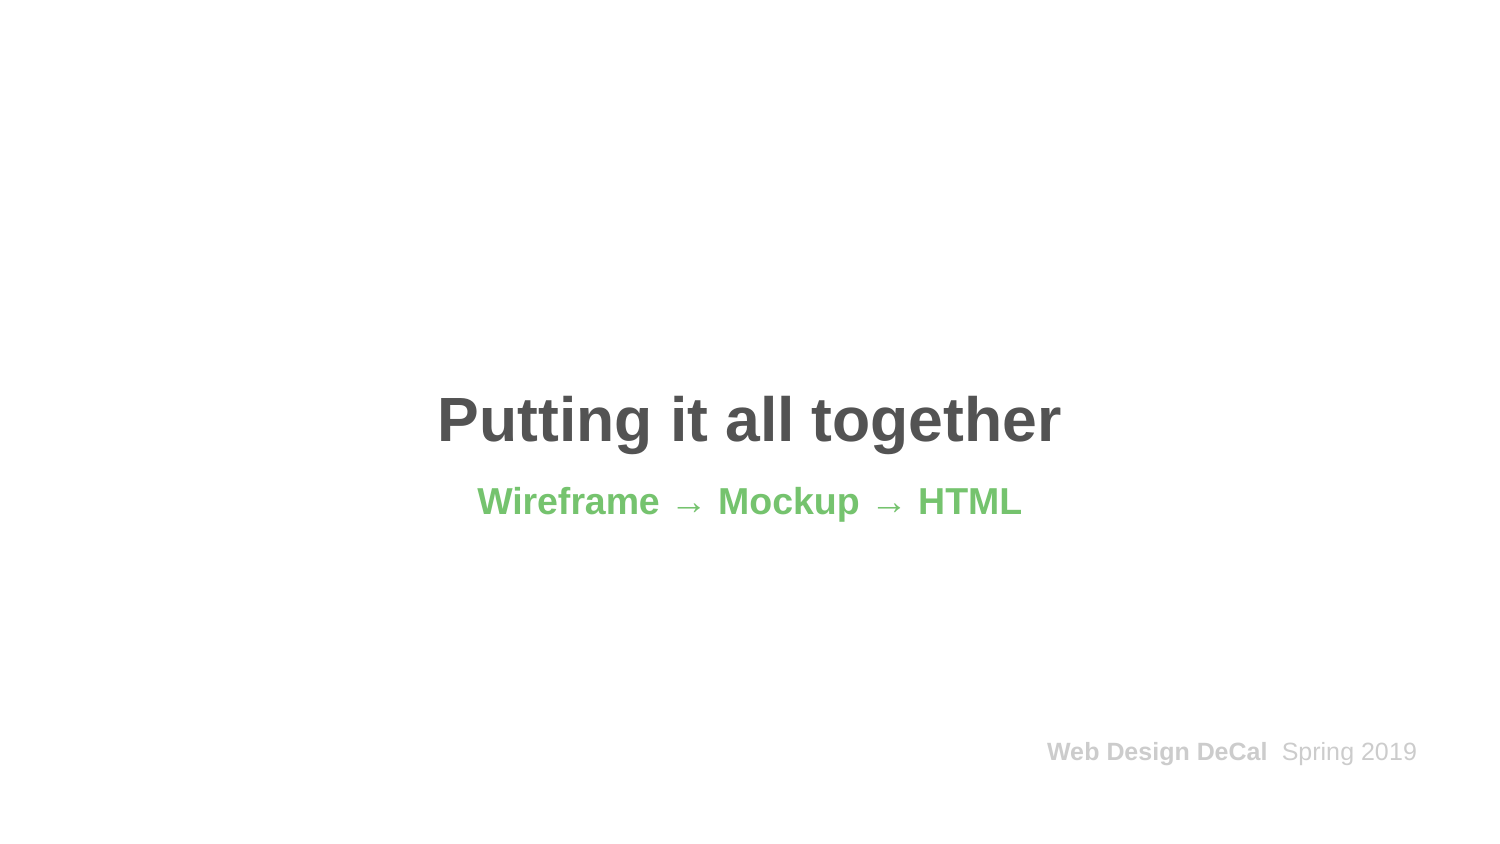

# Putting it all together
Wireframe → Mockup → HTML